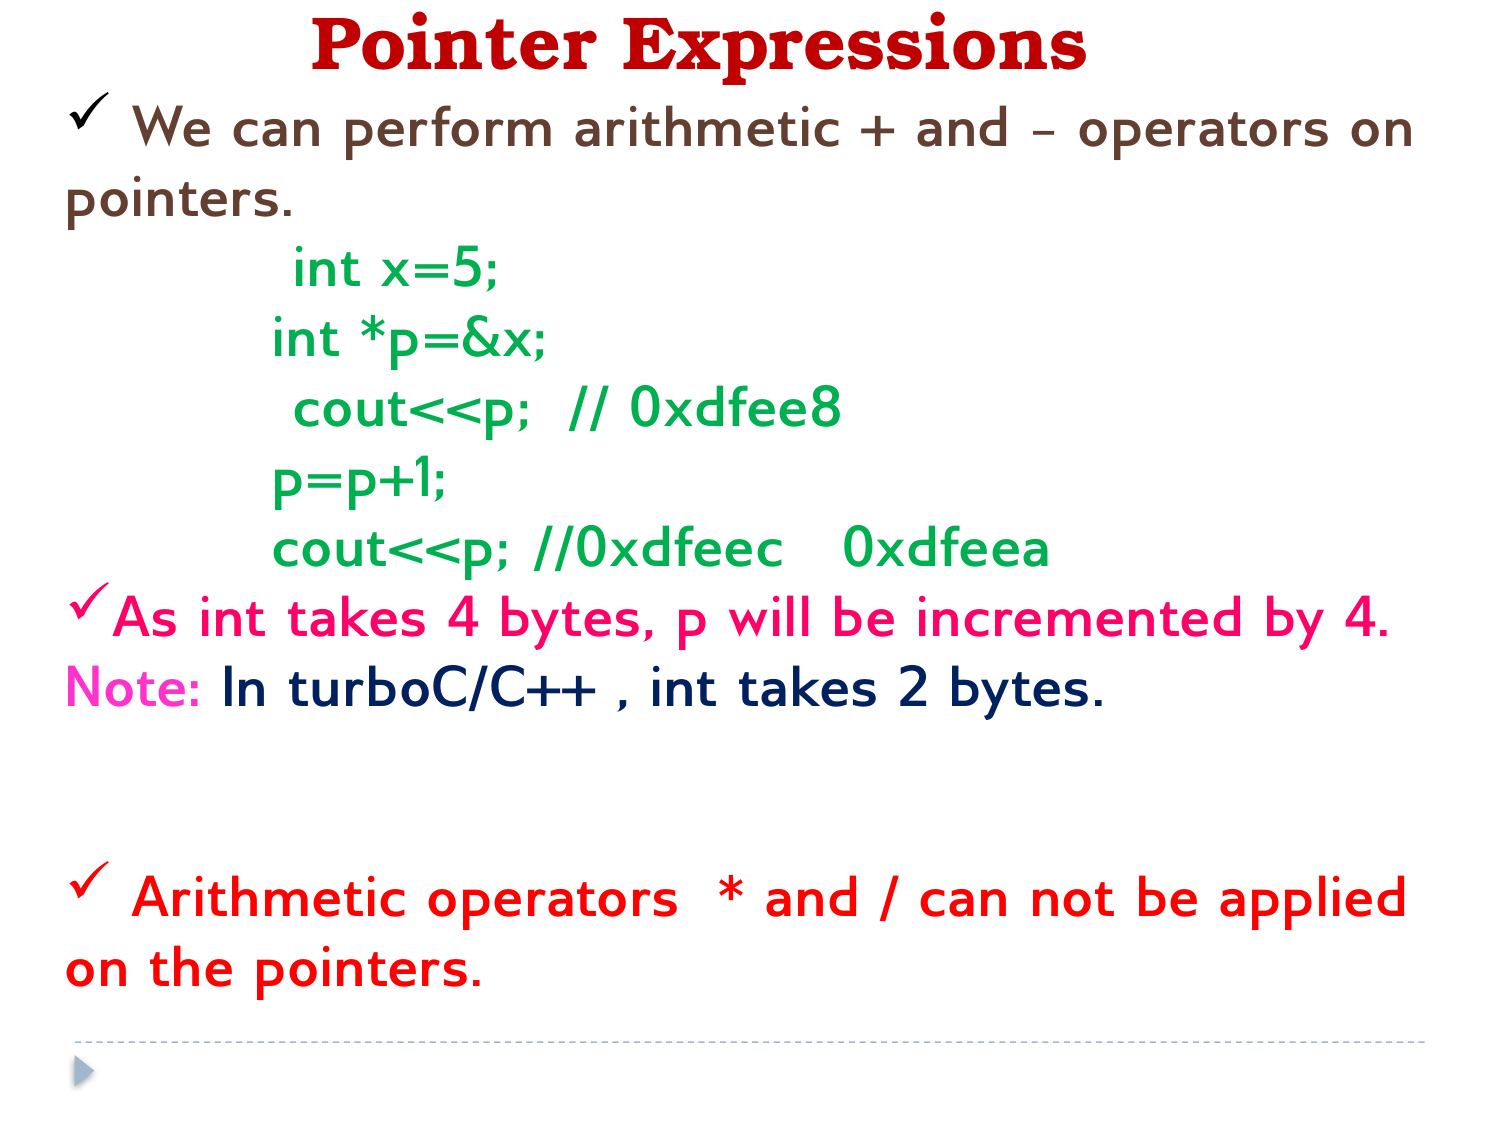

Pointer Expressions
 We can perform arithmetic + and – operators on pointers.
            int x=5;
	   int *p=&x;
            cout<<p;  // 0xdfee8
	   p=p+1;
	   cout<<p;	 //0xdfeec   0xdfeea
As int takes 4 bytes, p will be incremented by 4.
Note: In turboC/C++ , int takes 2 bytes.

 Arithmetic operators  * and / can not be applied on the pointers.